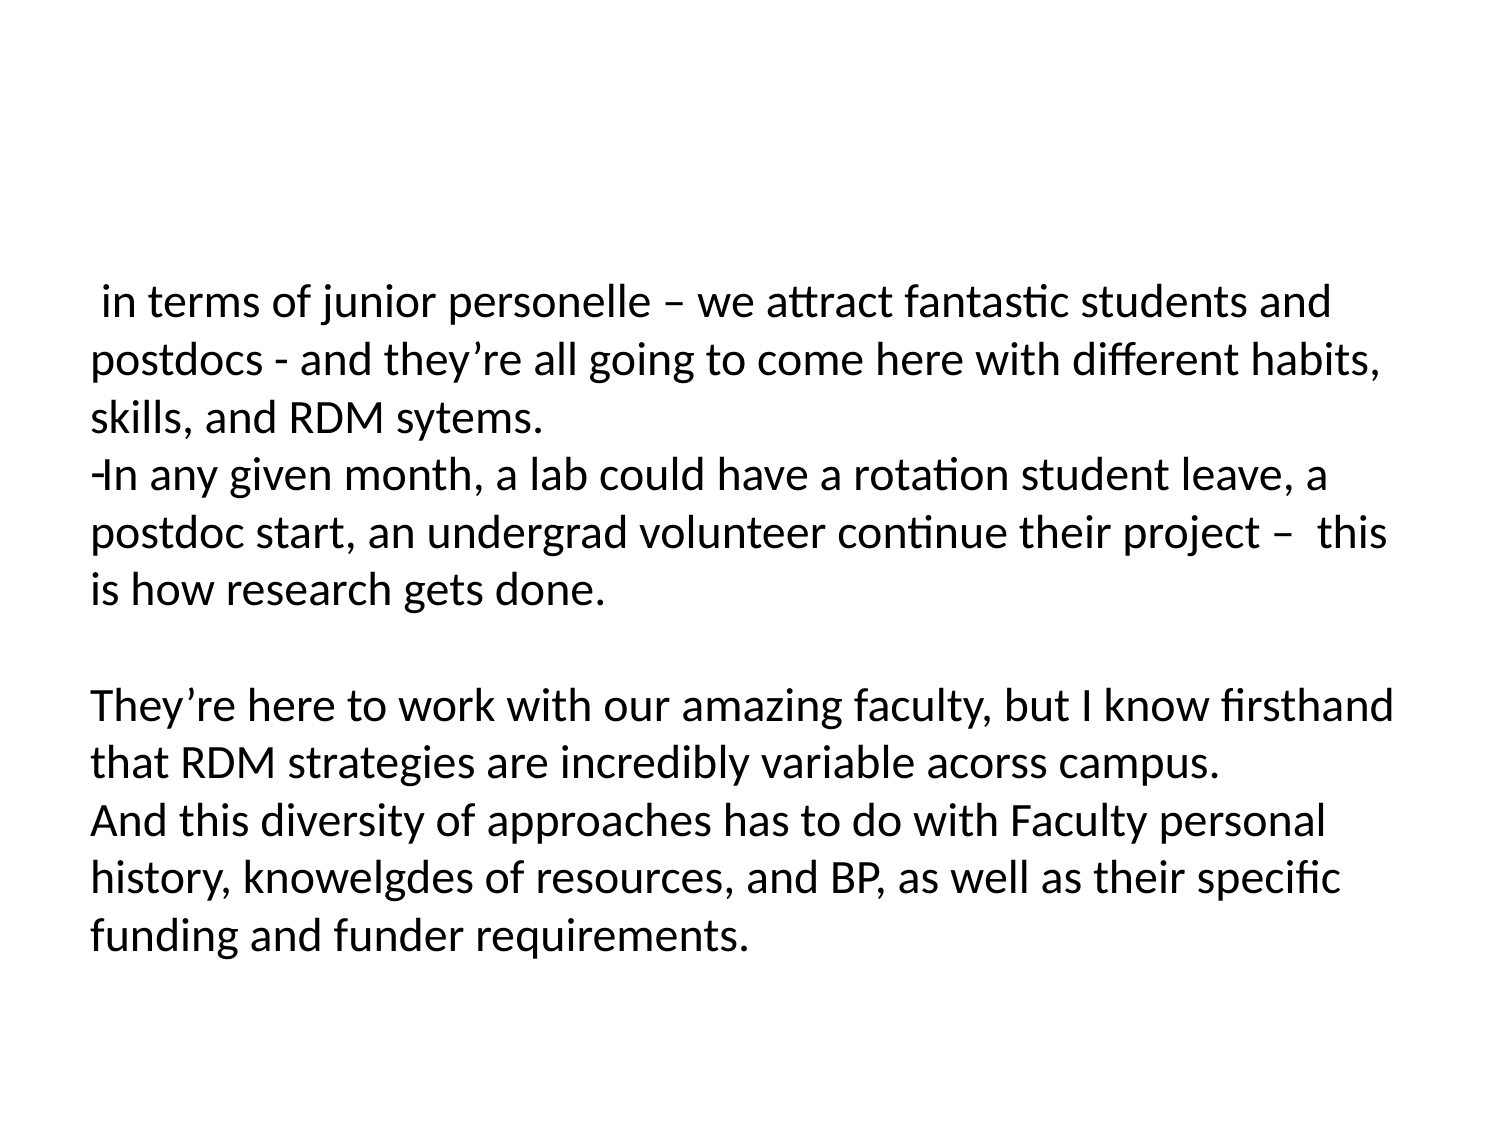

#
 in terms of junior personelle – we attract fantastic students and postdocs - and they’re all going to come here with different habits, skills, and RDM sytems.
In any given month, a lab could have a rotation student leave, a postdoc start, an undergrad volunteer continue their project –  this is how research gets done.

They’re here to work with our amazing faculty, but I know firsthand that RDM strategies are incredibly variable acorss campus.
And this diversity of approaches has to do with Faculty personal history, knowelgdes of resources, and BP, as well as their specific funding and funder requirements.